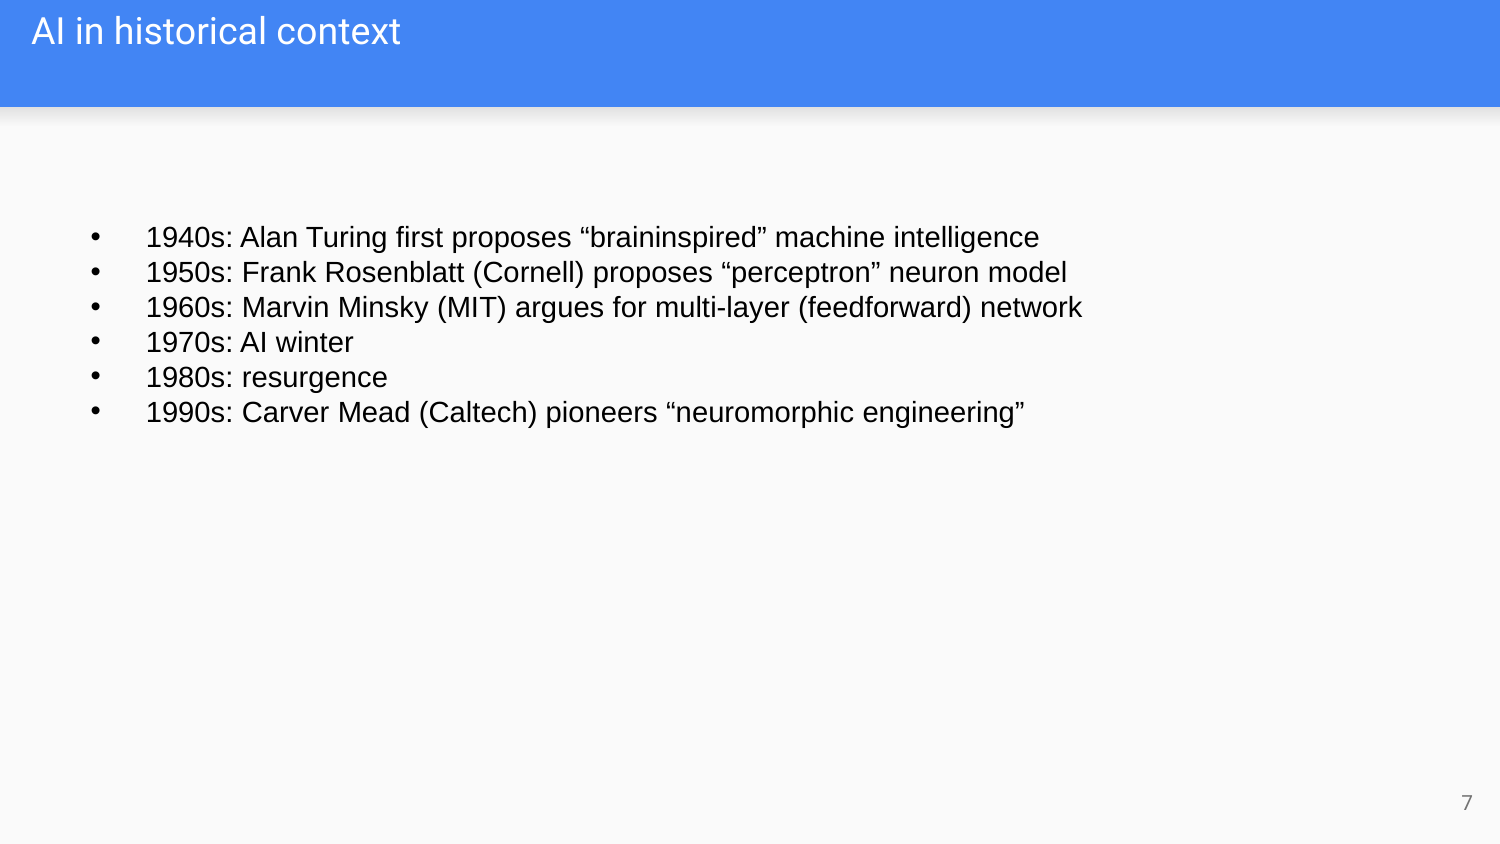

# AI in historical context

 1940s: Alan Turing first proposes “braininspired” machine intelligence
 1950s: Frank Rosenblatt (Cornell) proposes “perceptron” neuron model
 1960s: Marvin Minsky (MIT) argues for multi-layer (feedforward) network
 1970s: AI winter
 1980s: resurgence
 1990s: Carver Mead (Caltech) pioneers “neuromorphic engineering”
7